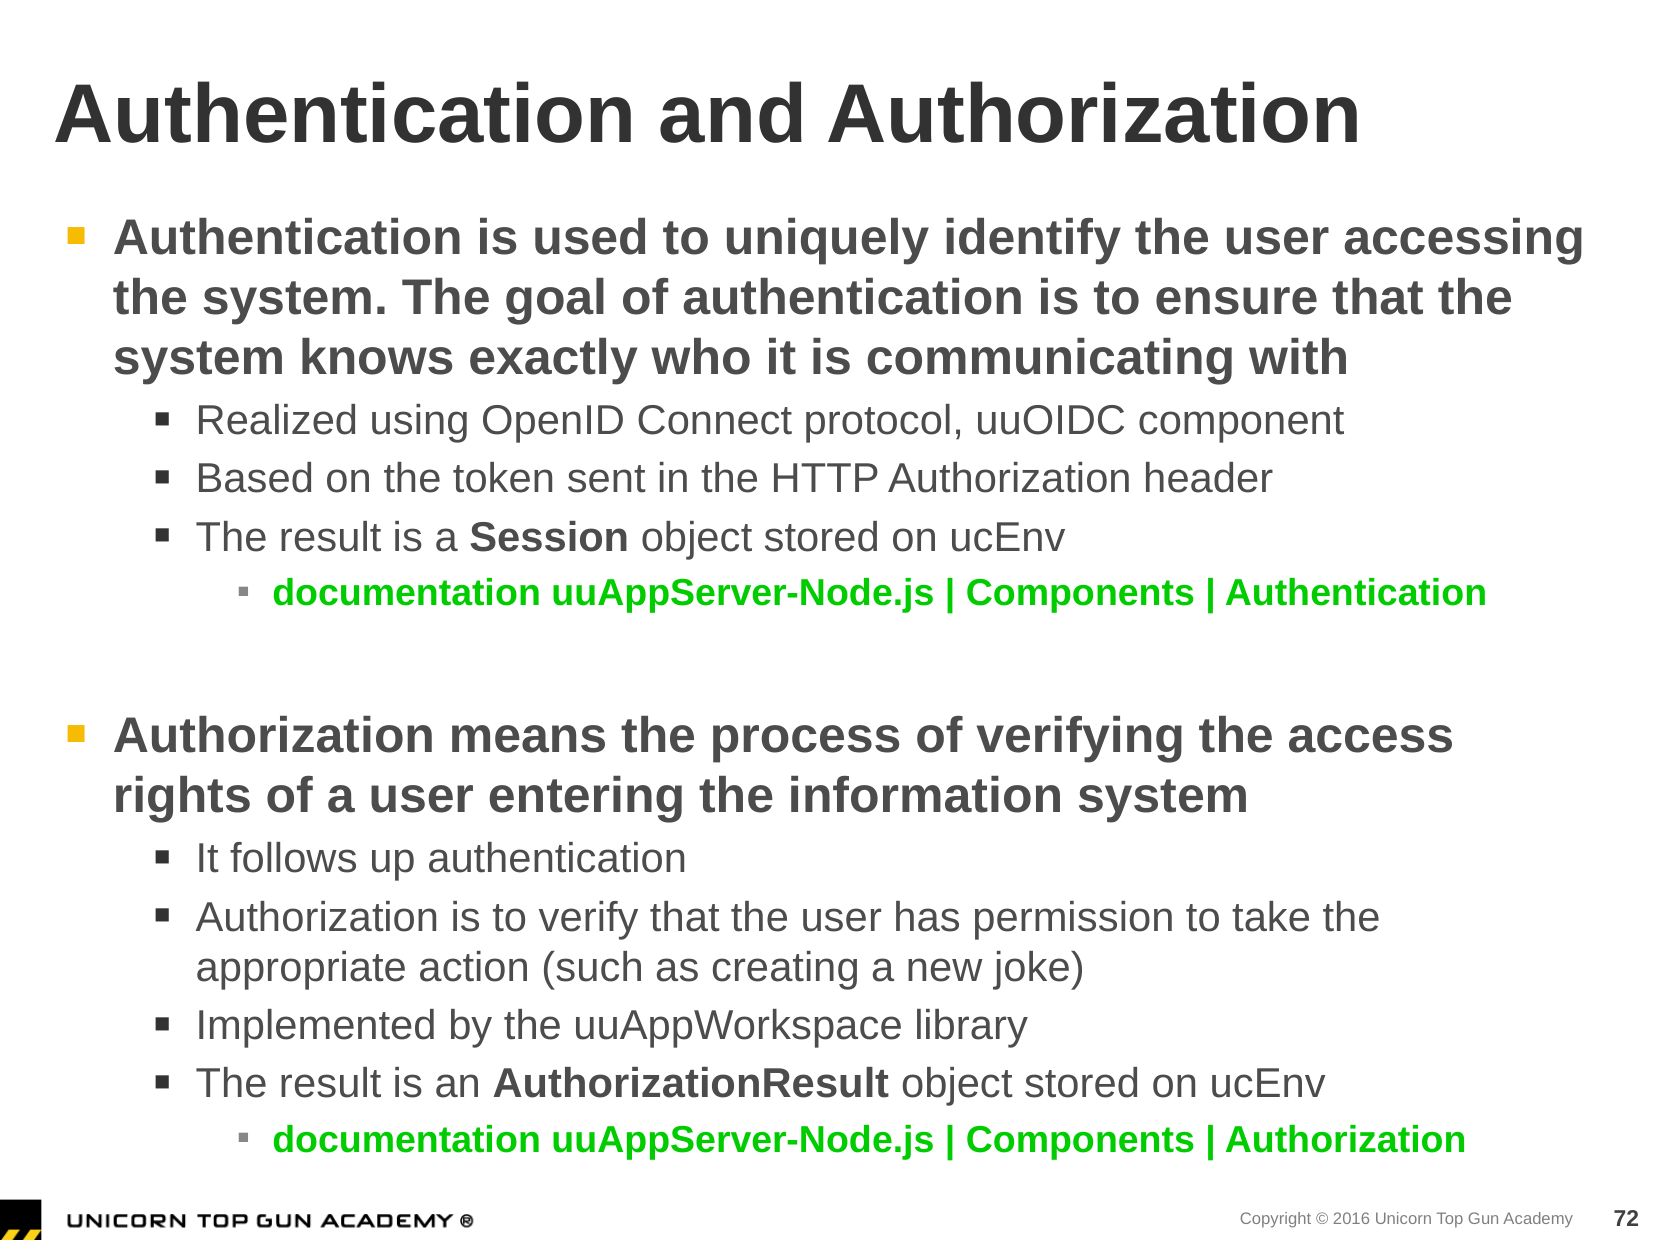

# Authentication and Authorization
Authentication is used to uniquely identify the user accessing the system. The goal of authentication is to ensure that the system knows exactly who it is communicating with
Realized using OpenID Connect protocol, uuOIDC component
Based on the token sent in the HTTP Authorization header
The result is a Session object stored on ucEnv
documentation uuAppServer-Node.js | Components | Authentication

Authorization means the process of verifying the access rights of a user entering the information system
It follows up authentication
Authorization is to verify that the user has permission to take the appropriate action (such as creating a new joke)
Implemented by the uuAppWorkspace library
The result is an AuthorizationResult object stored on ucEnv
documentation uuAppServer-Node.js | Components | Authorization
72
Copyright © 2016 Unicorn Top Gun Academy